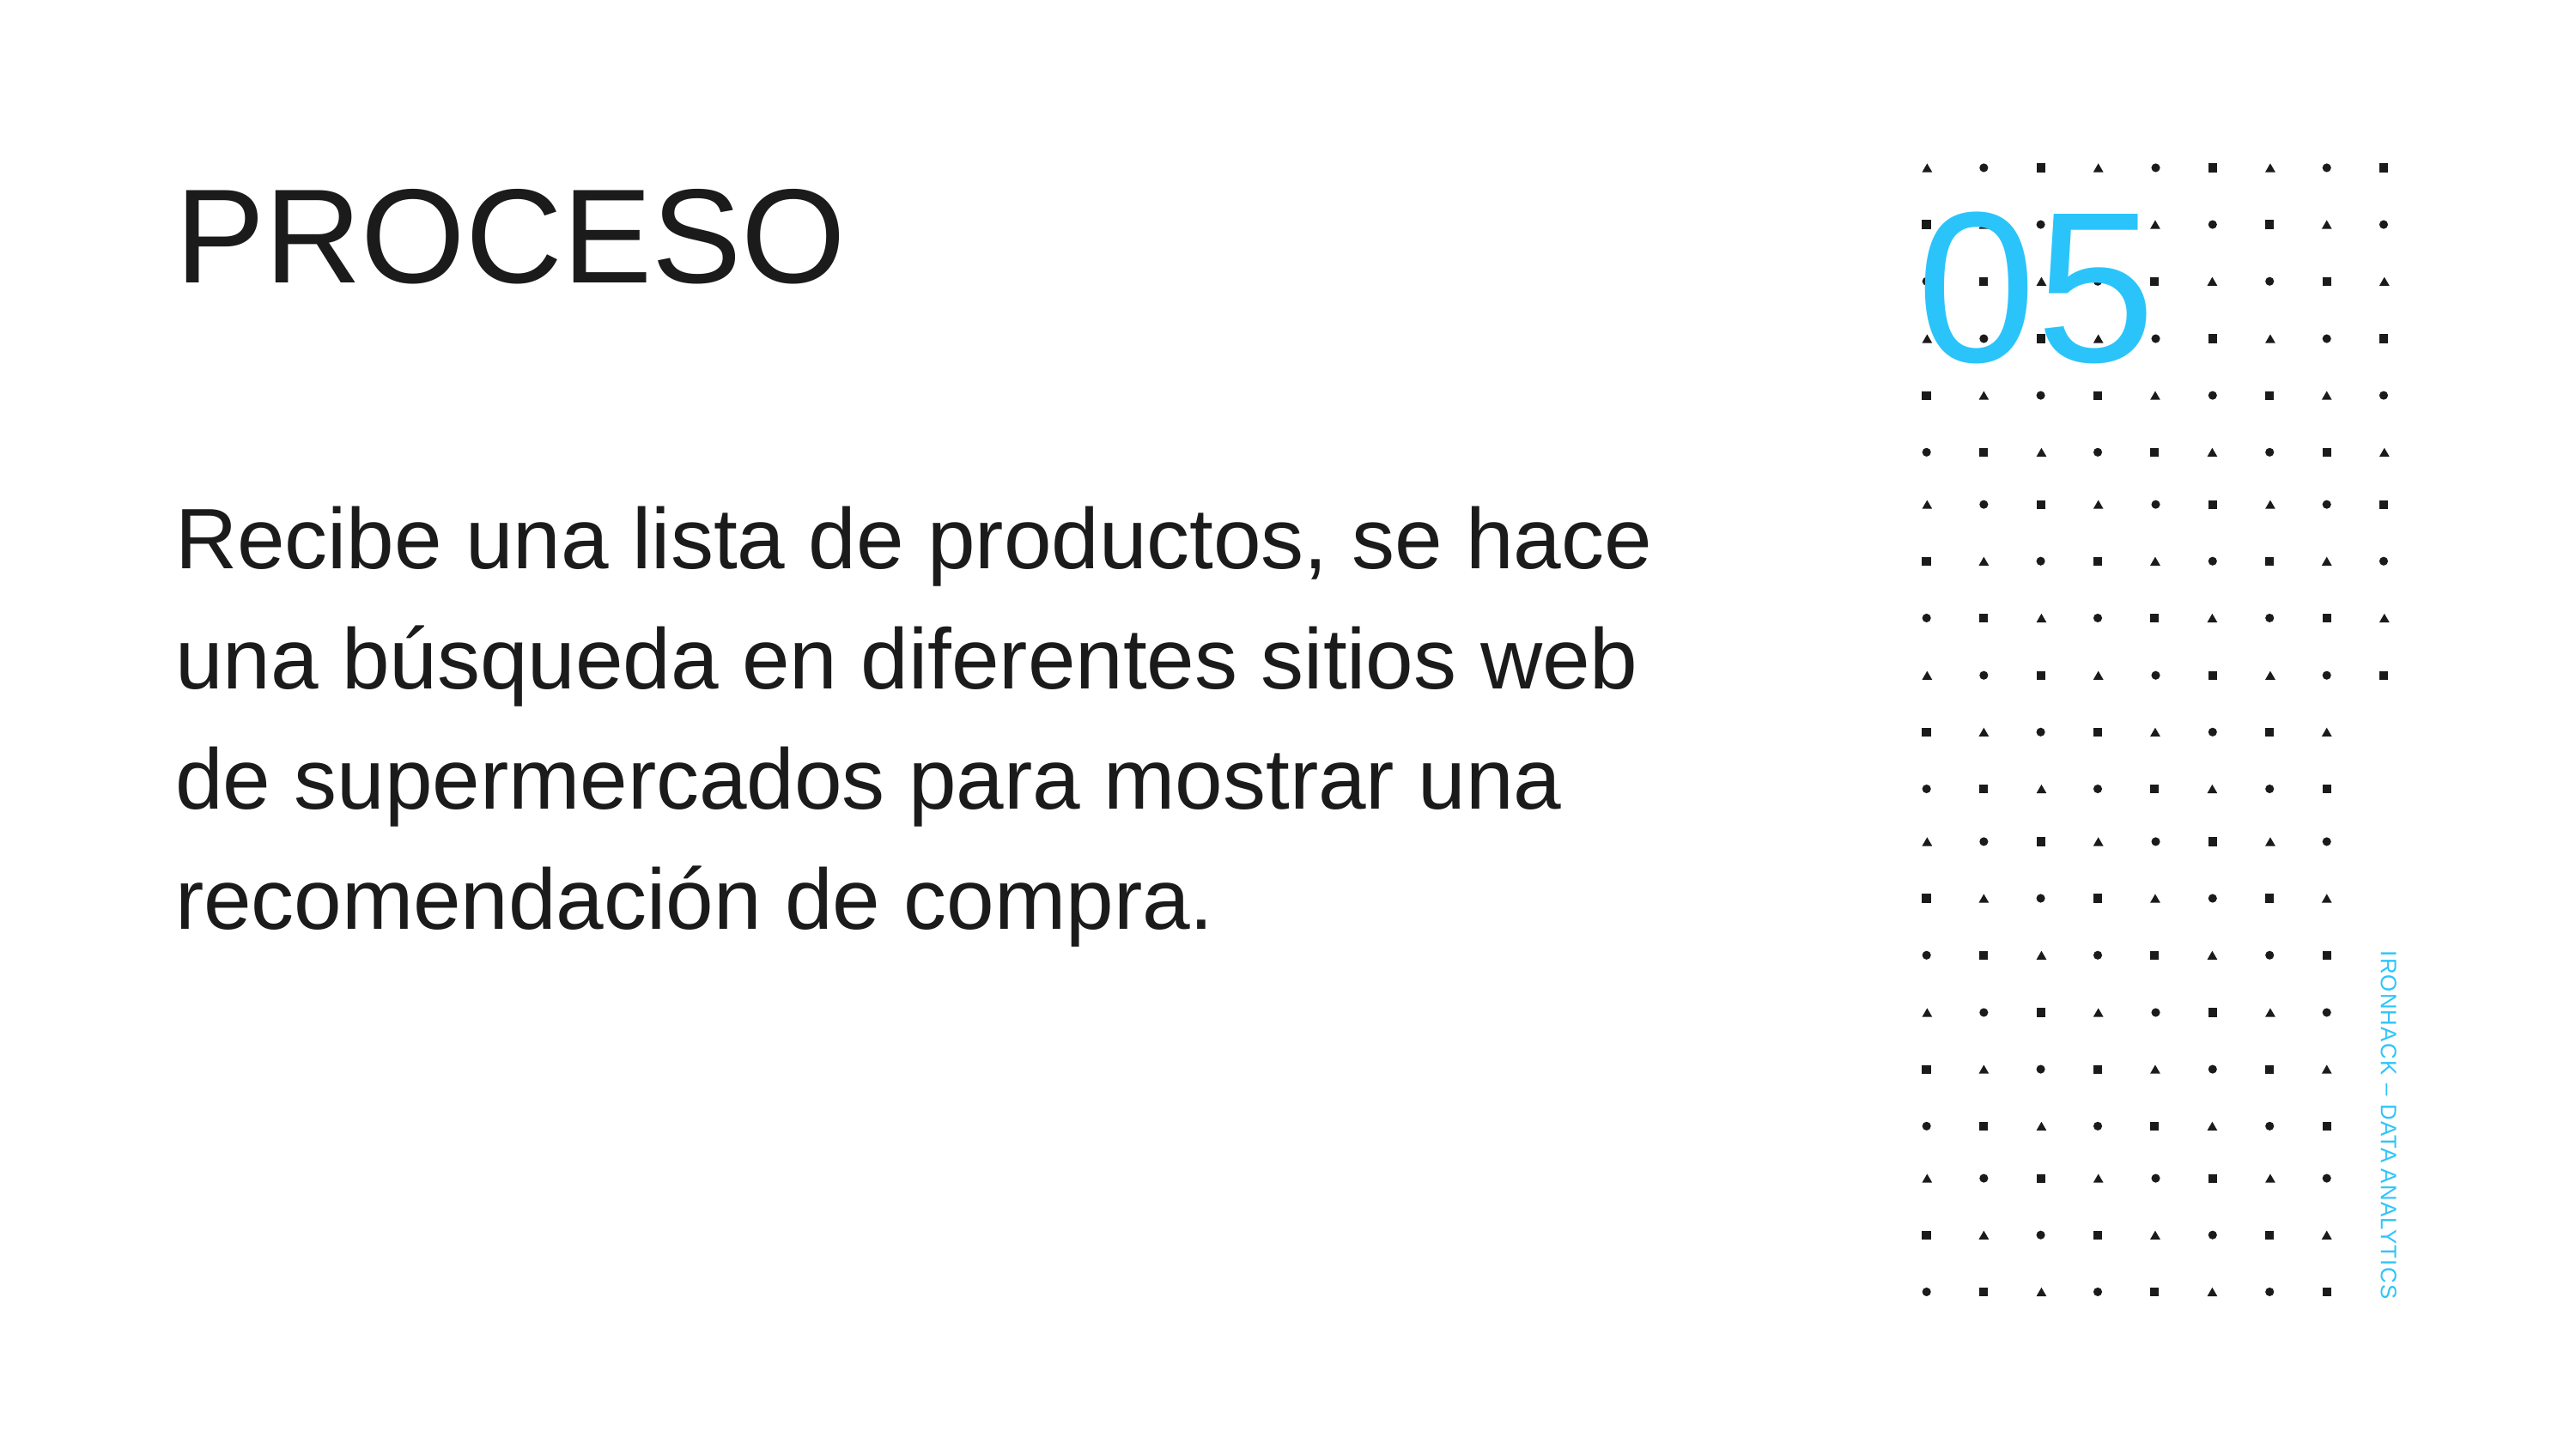

05
PROCESO

Recibe una lista de productos, se hace una búsqueda en diferentes sitios web de supermercados para mostrar una recomendación de compra.

IRONHACK – DATA ANALYTICS